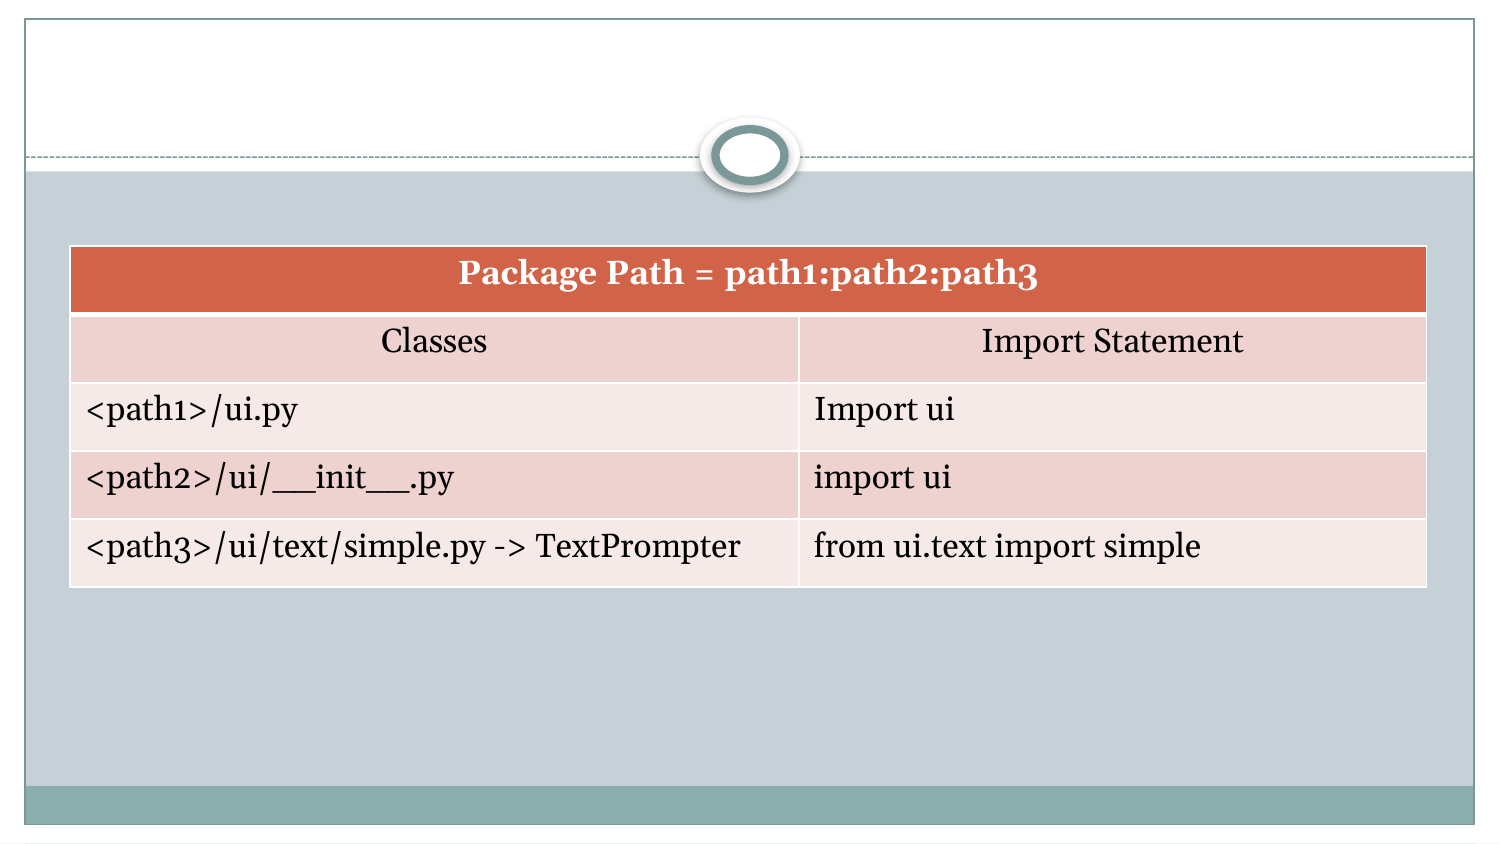

#
| Package Path = path1:path2:path3 |  |
| --- | --- |
| Classes | Import Statement |
| <path1>/ui.py | Import ui |
| <path2>/ui/\_\_init\_\_.py | import ui |
| <path3>/ui/text/simple.py -> TextPrompter | from ui.text import simple |